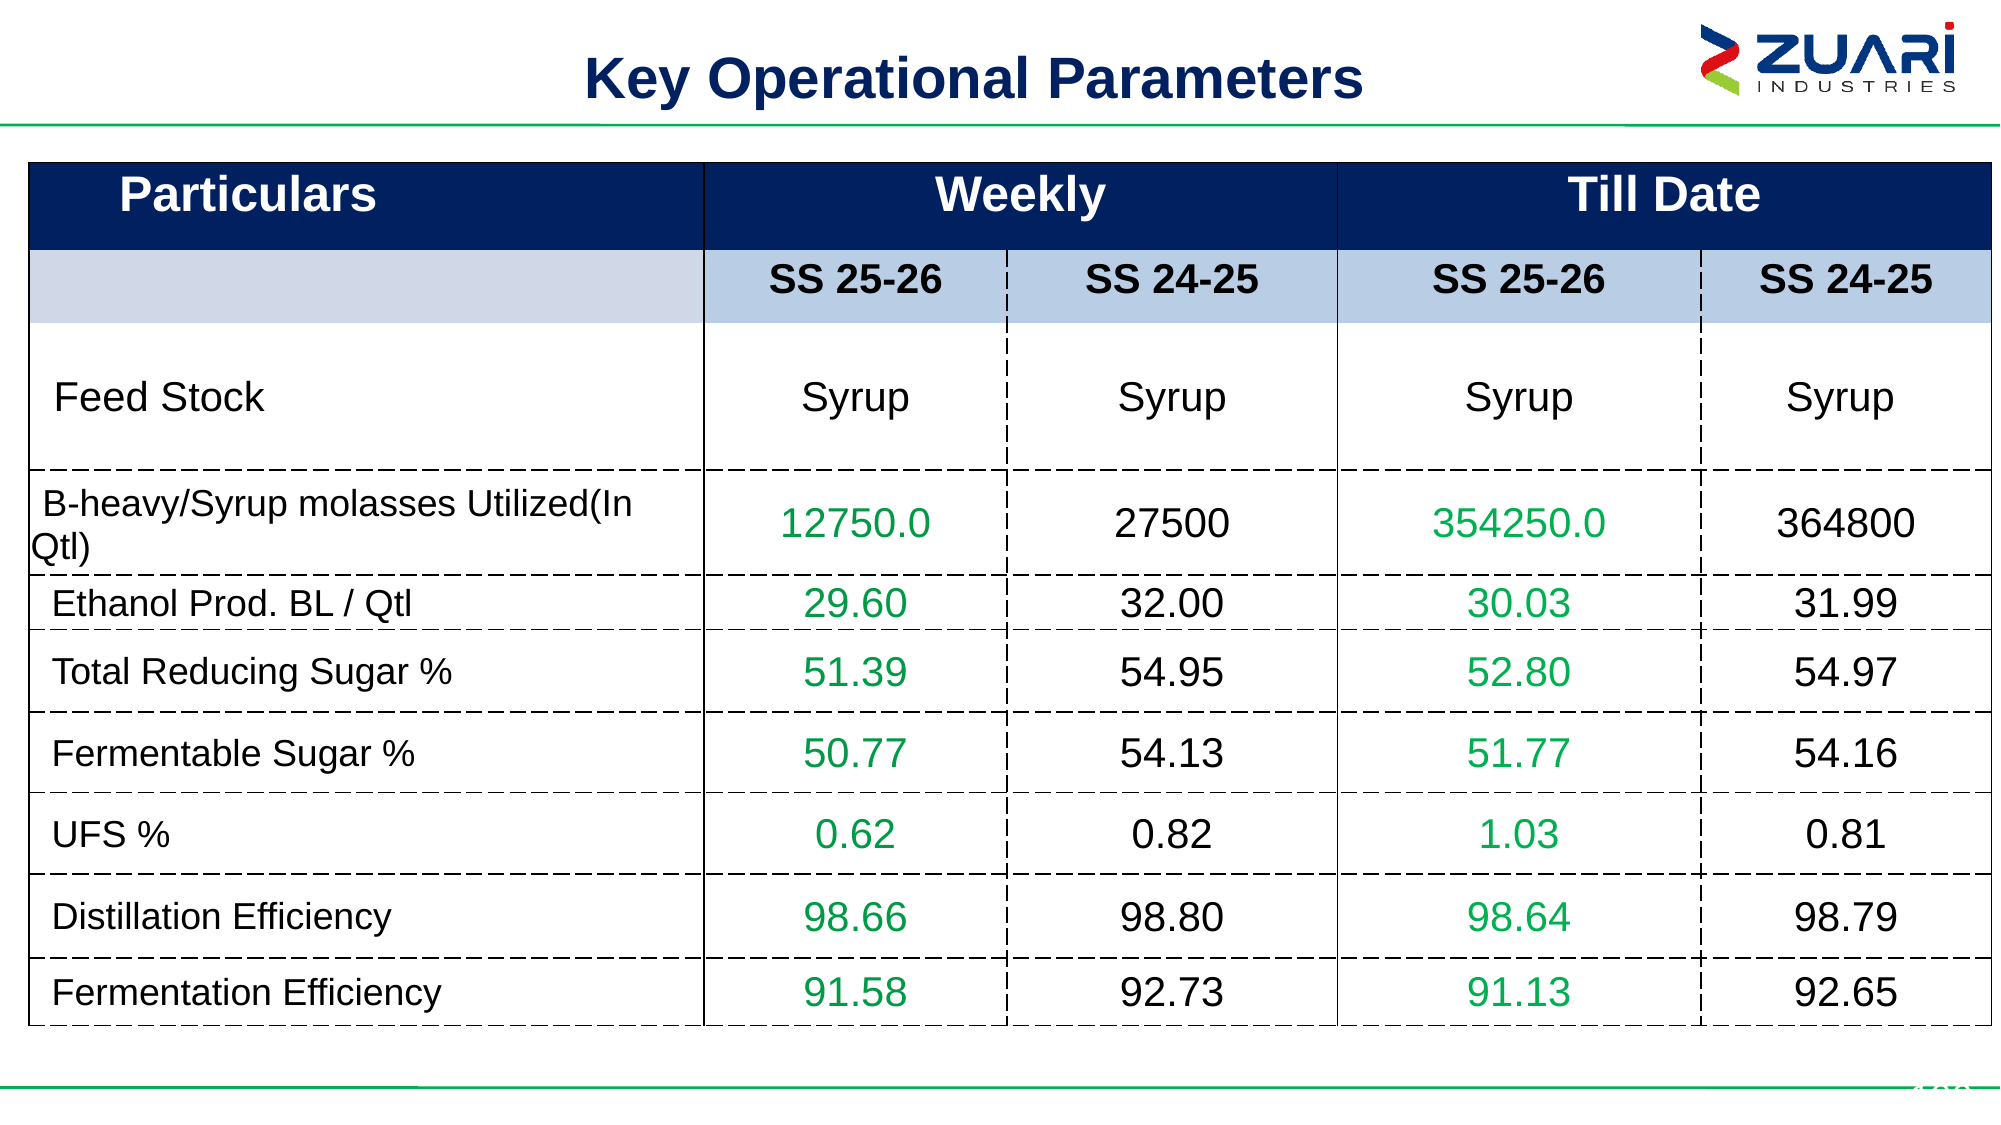

Key Operational Parameters

| Particulars | Weekly |  | Till Date |  |
| --- | --- | --- | --- | --- |
|  | SS 25-26 | SS 24-25 | SS 25-26 | SS 24-25 |
| Feed Stock | Syrup | Syrup | Syrup | Syrup |
| B-heavy/Syrup molasses Utilized(In Qtl) | 12750.0 | 27500 | 354250.0 | 364800 |
| Ethanol Prod. BL / Qtl | 29.60 | 32.00 | 30.03 | 31.99 |
| Total Reducing Sugar % | 51.39 | 54.95 | 52.80 | 54.97 |
| Fermentable Sugar % | 50.77 | 54.13 | 51.77 | 54.16 |
| UFS % | 0.62 | 0.82 | 1.03 | 0.81 |
| Distillation Efficiency | 98.66 | 98.80 | 98.64 | 98.79 |
| Fermentation Efficiency | 91.58 | 92.73 | 91.13 | 92.65 |
106